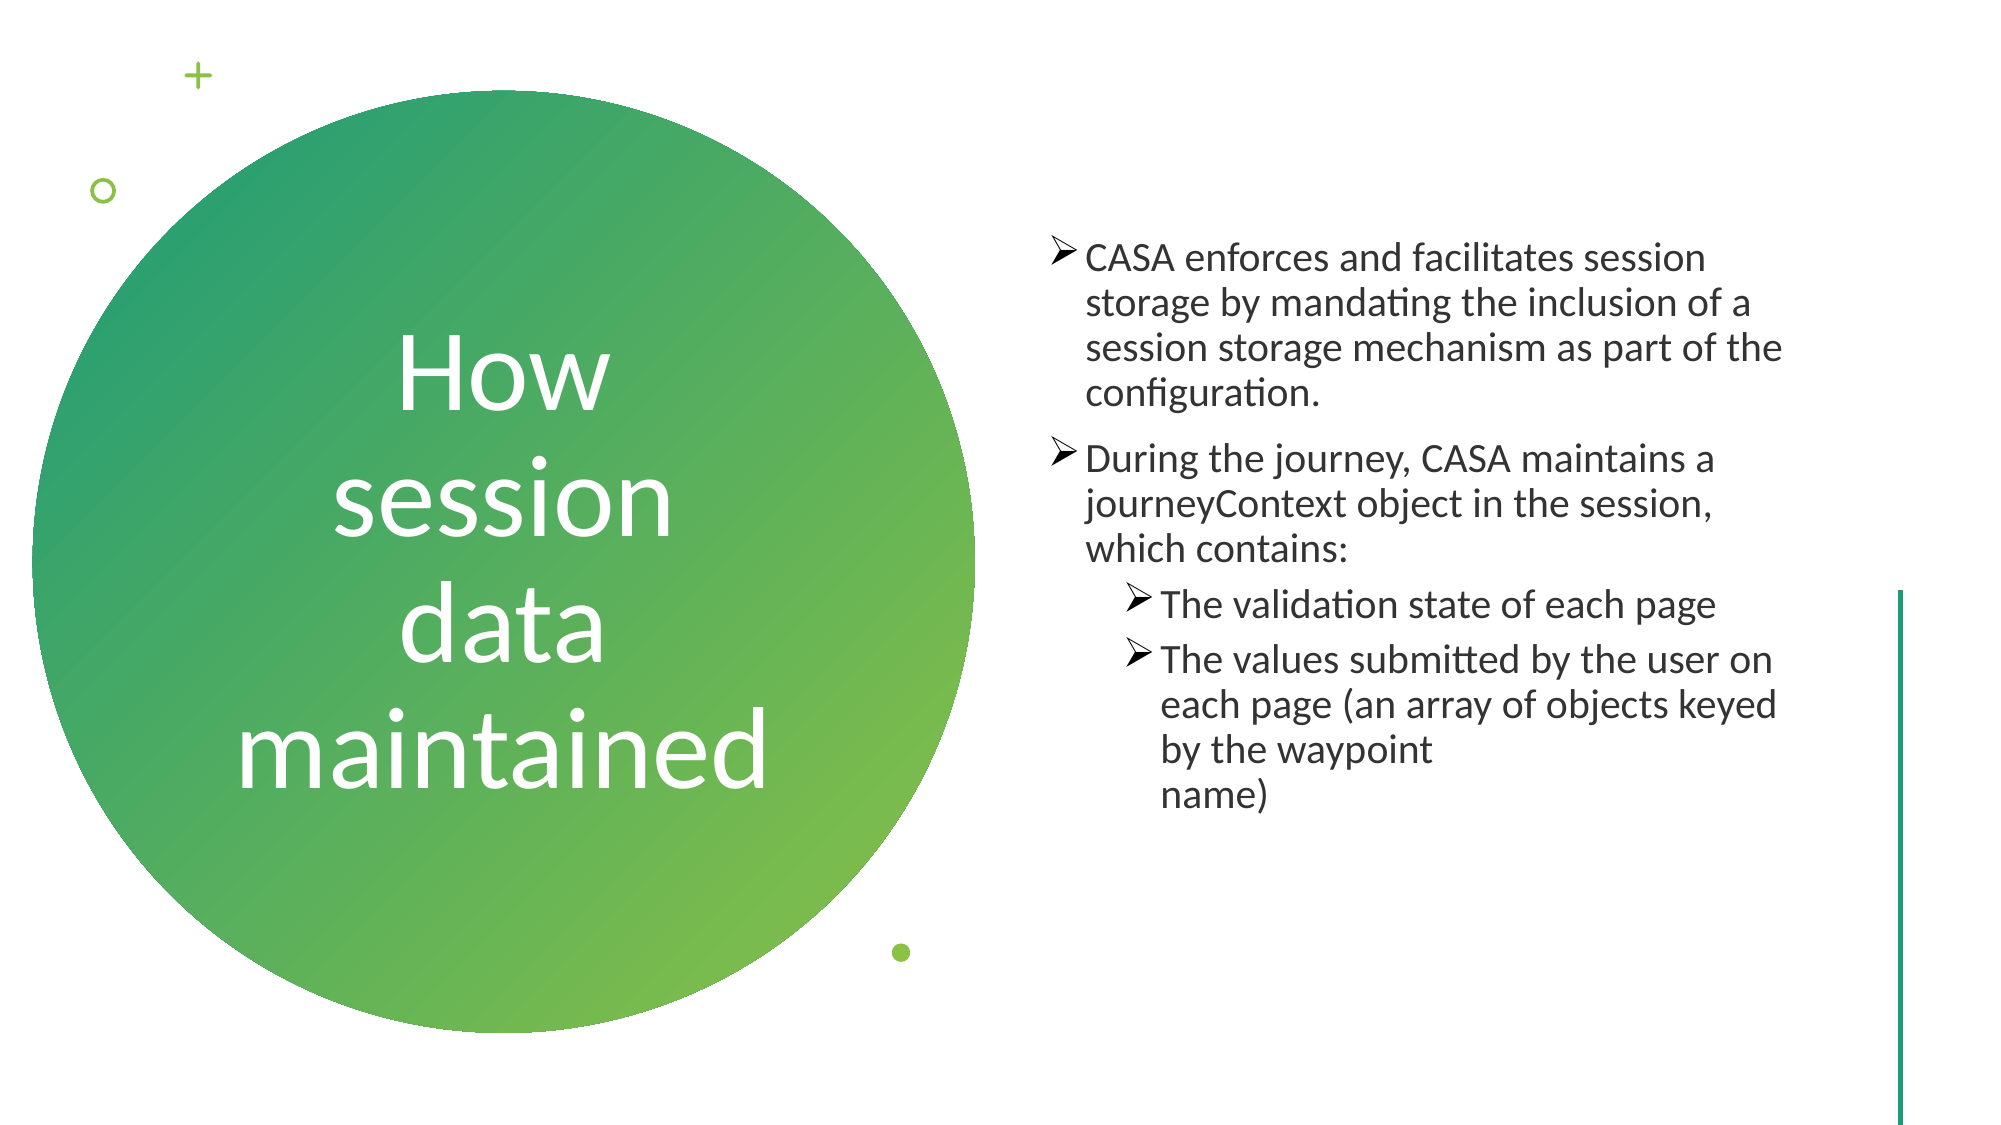

CASA enforces and facilitates session storage by mandating the inclusion of a session storage mechanism as part of the configuration.
During the journey, CASA maintains a journeyContext object in the session, which contains:
The validation state of each page
The values submitted by the user on each page (an array of objects keyed by the waypoint
name)

# How session data maintained